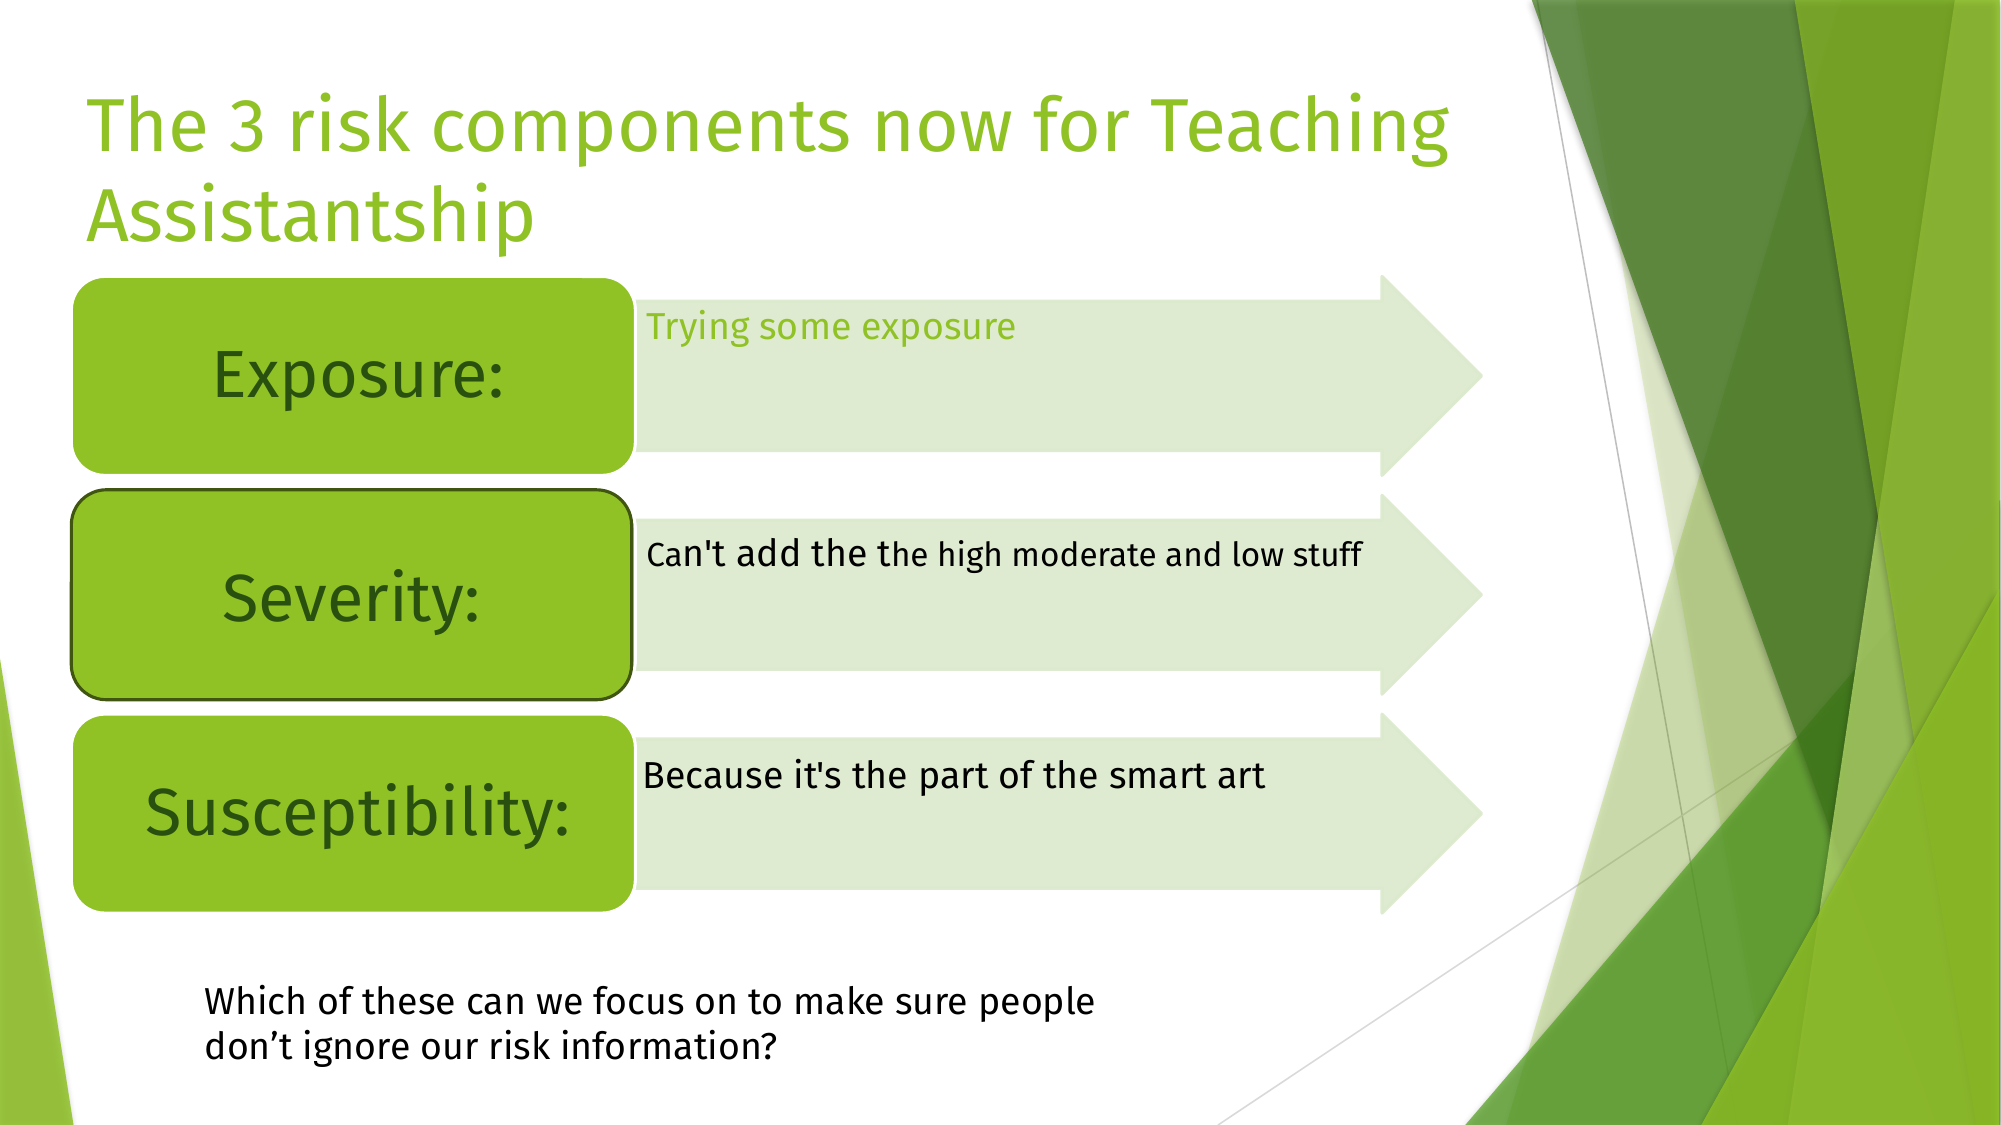

#
The 3 risk components now for Teaching Assistantship
Exposure:
Susceptibility: It depends where you live
Susceptibility:
Trying some exposure
Severity:
Can't add the the high moderate and low stuff
Because it's the part of the smart art
Which of these can we focus on to make sure people don’t ignore our risk information?